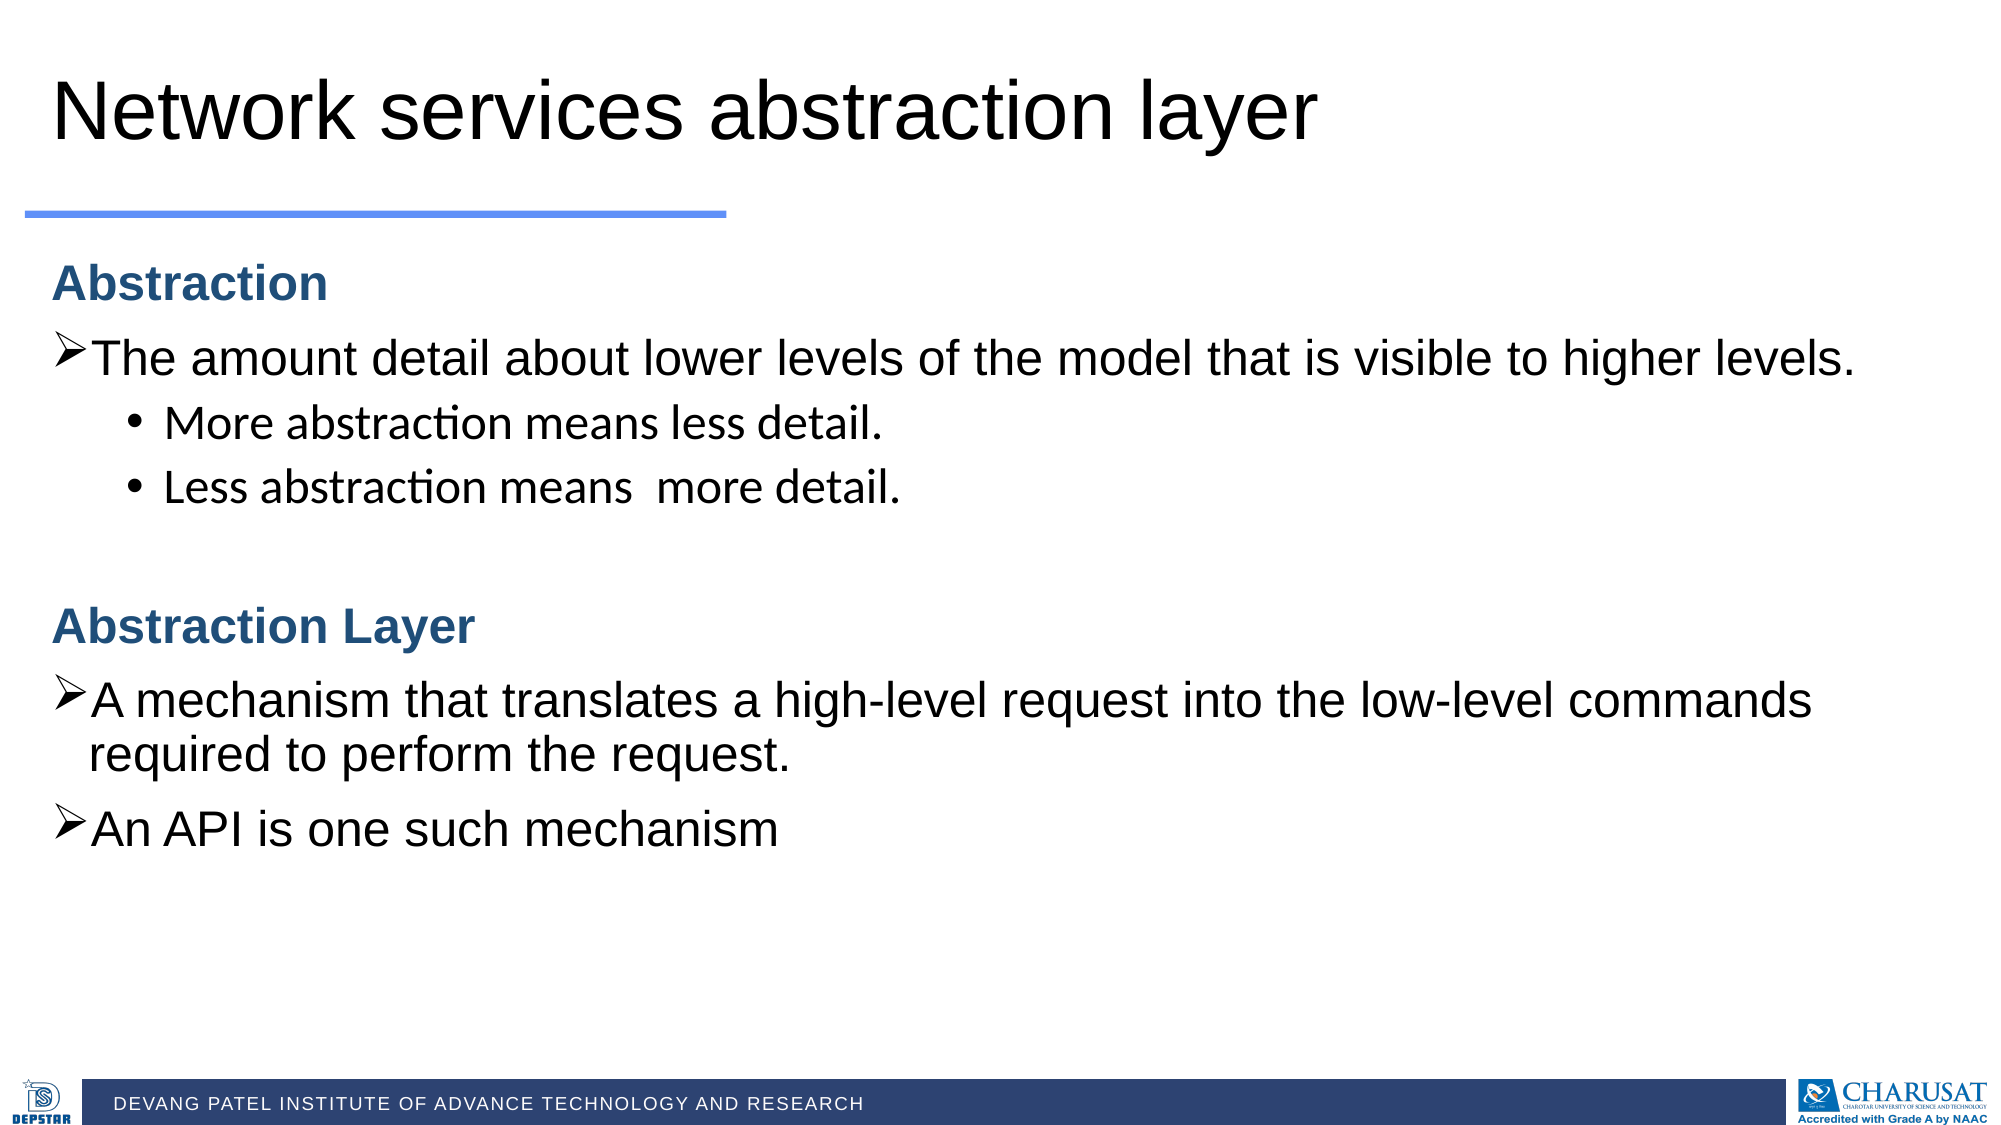

Network services abstraction layer

Abstraction
The amount detail about lower levels of the model that is visible to higher levels.
More abstraction means less detail.
Less abstraction means  more detail.

Abstraction Layer
A mechanism that translates a high-level request into the low-level commands required to perform the request.
An API is one such mechanism